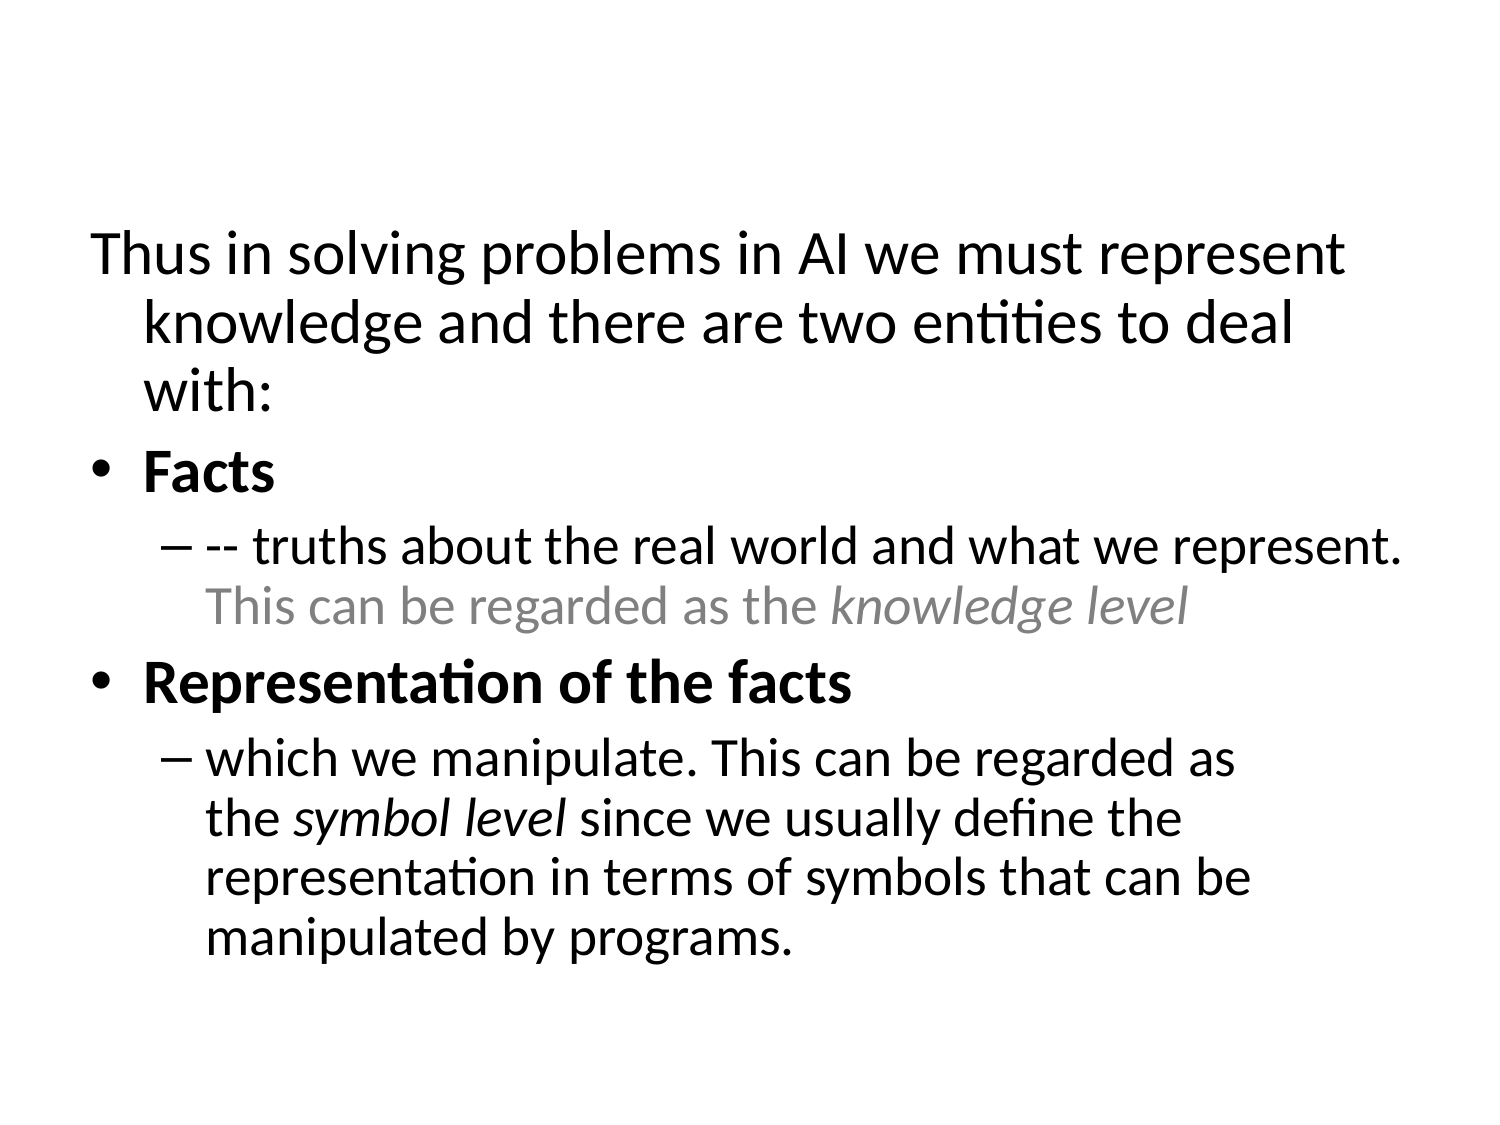

Thus in solving problems in AI we must represent knowledge and there are two entities to deal with:
Facts
-- truths about the real world and what we represent. This can be regarded as the knowledge level
Representation of the facts
which we manipulate. This can be regarded as the symbol level since we usually define the representation in terms of symbols that can be manipulated by programs.